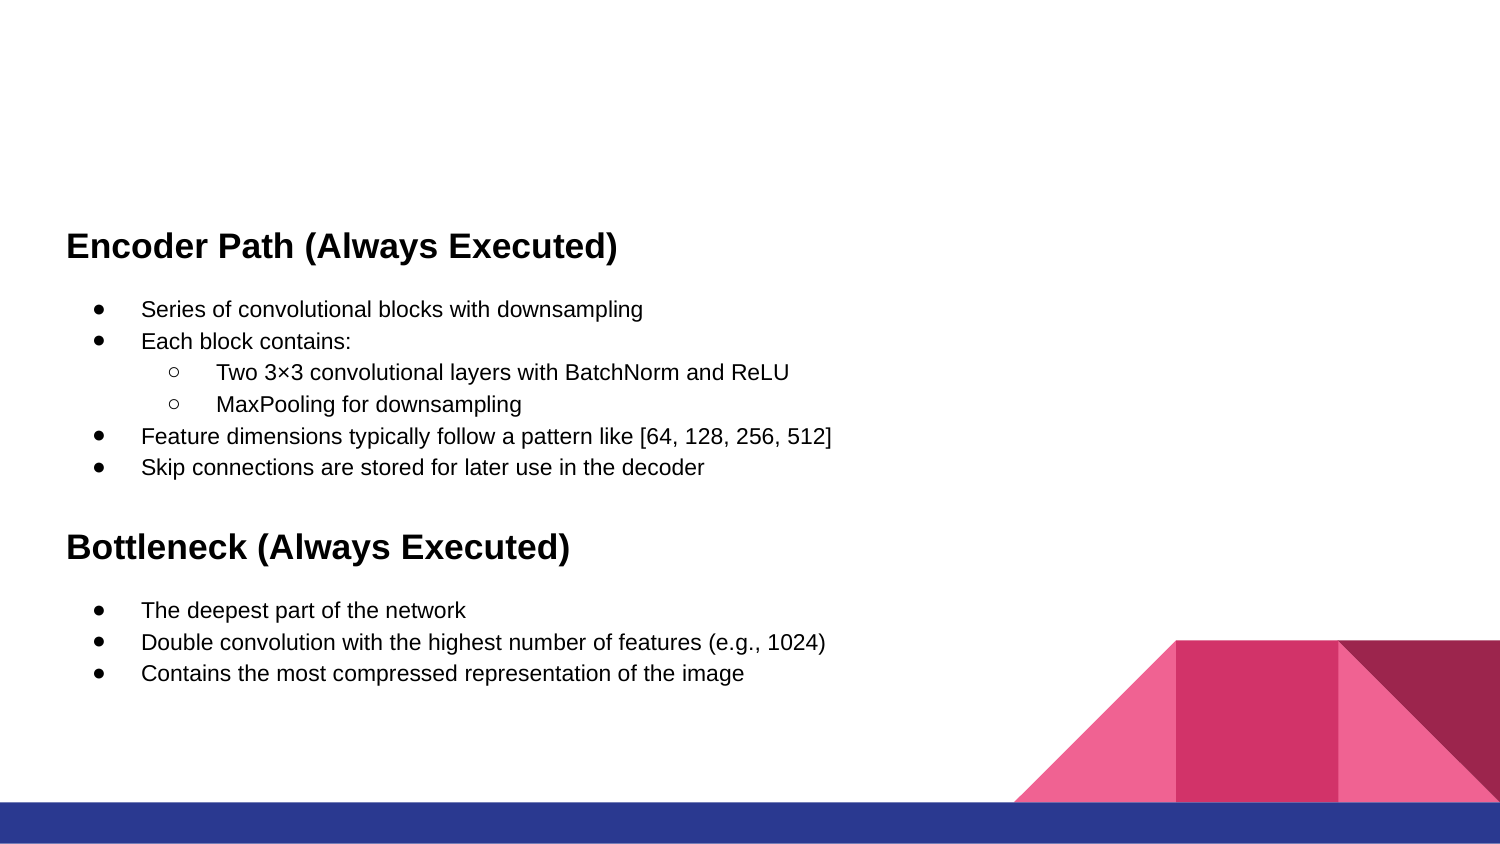

#
Encoder Path (Always Executed)
Series of convolutional blocks with downsampling
Each block contains:
Two 3×3 convolutional layers with BatchNorm and ReLU
MaxPooling for downsampling
Feature dimensions typically follow a pattern like [64, 128, 256, 512]
Skip connections are stored for later use in the decoder
Bottleneck (Always Executed)
The deepest part of the network
Double convolution with the highest number of features (e.g., 1024)
Contains the most compressed representation of the image